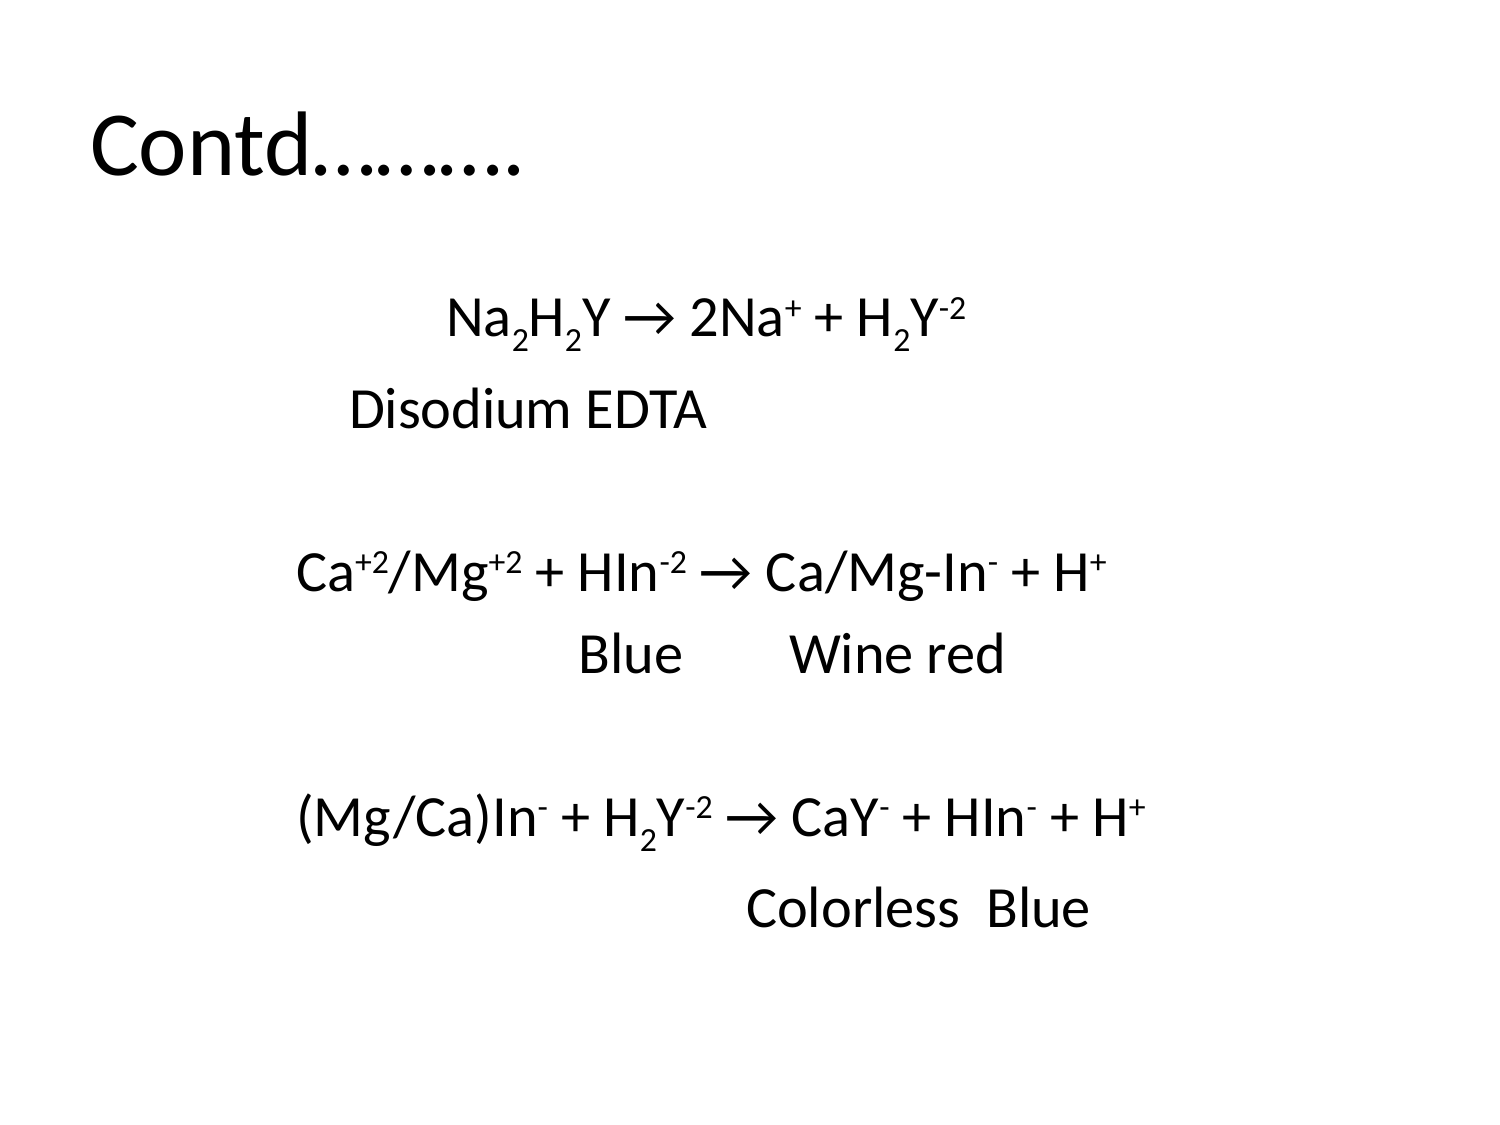

# Contd……….
			Na2H2Y → 2Na+ + H2Y-2
		    Disodium EDTA

		Ca+2/Mg+2 + HIn-2 → Ca/Mg-In- + H+
			          Blue        Wine red

		(Mg/Ca)In- + H2Y-2 → CaY- + HIn- + H+
					Colorless  Blue